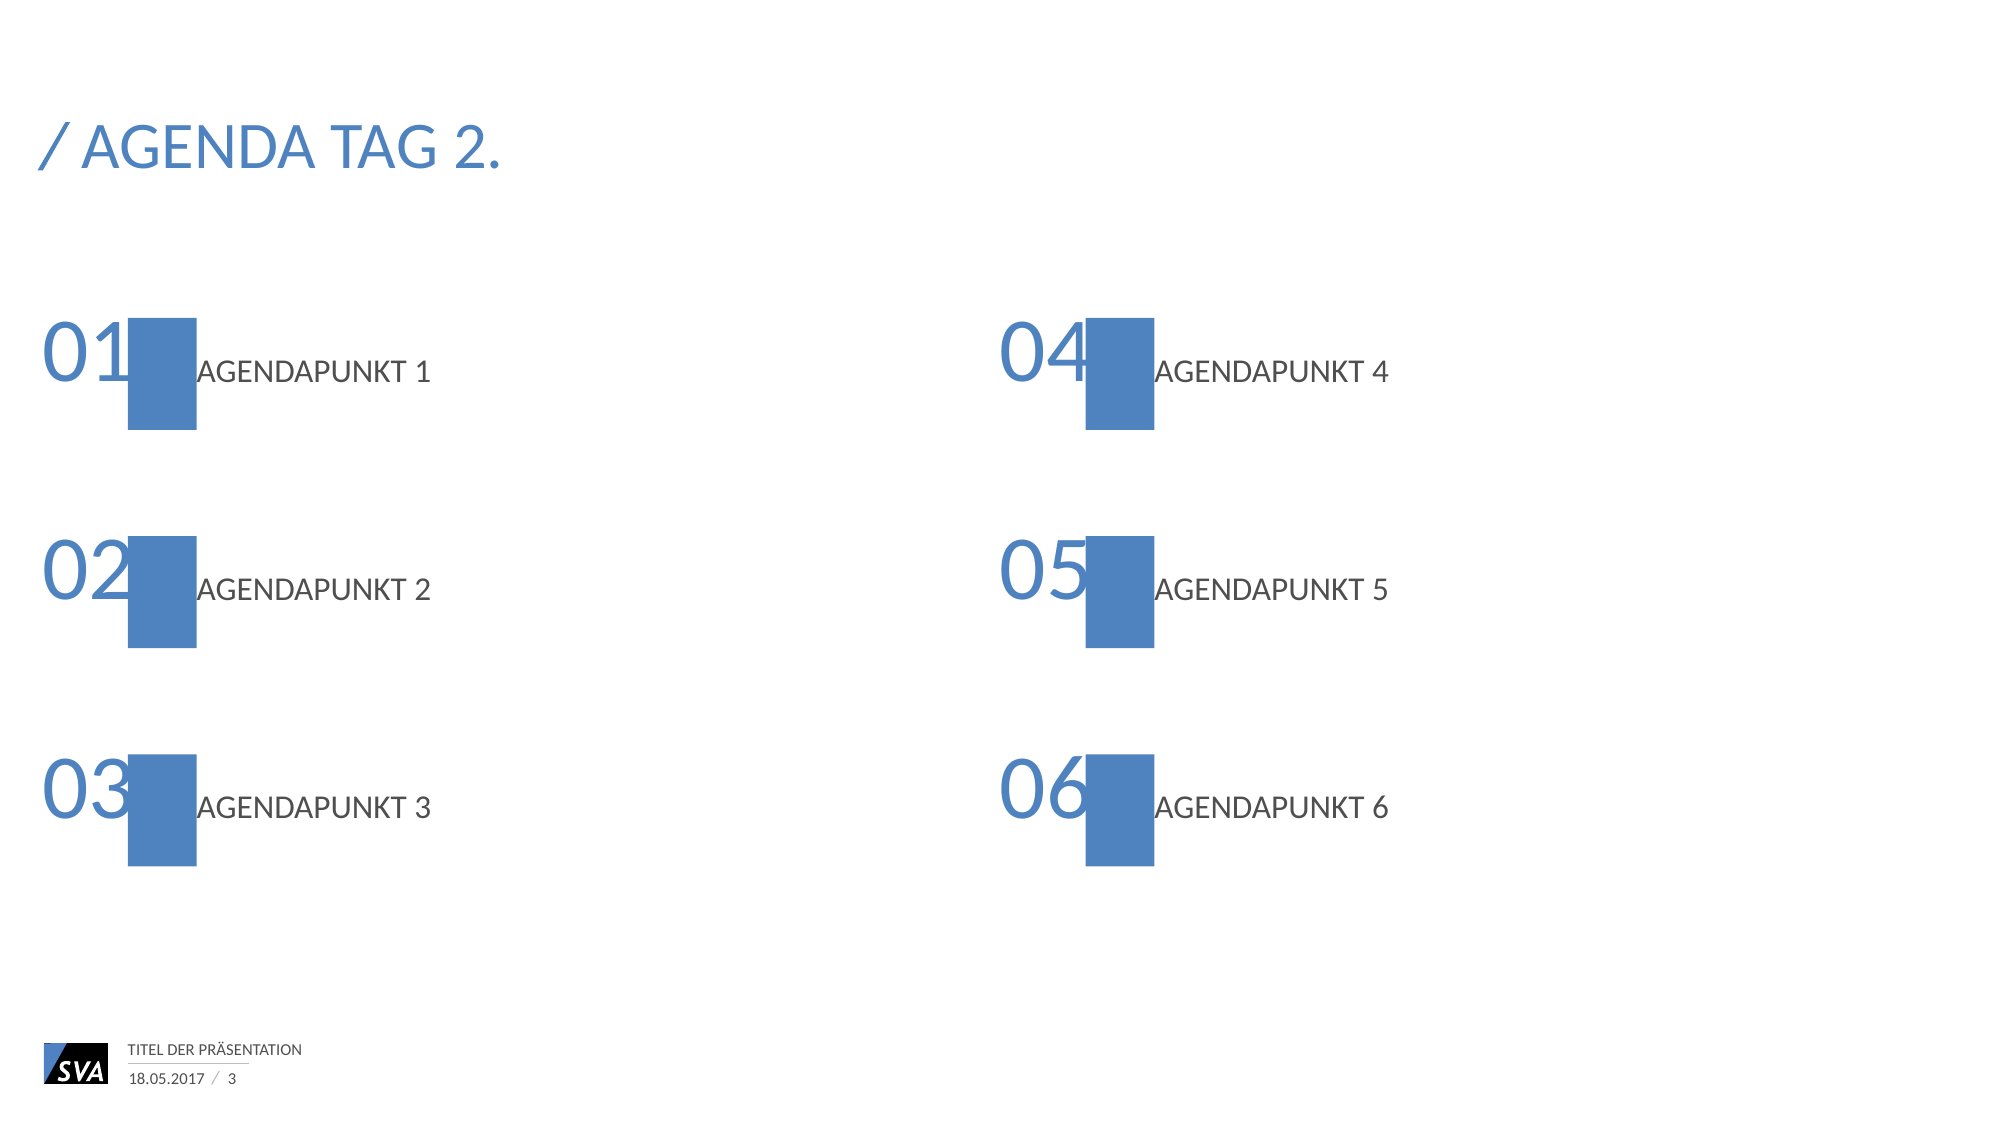

# Agenda Tag 2.
01
04

Agendapunkt 1
Agendapunkt 4
02
05

Agendapunkt 2
Agendapunkt 5

03
06

Agendapunkt 3
Agendapunkt 6

Titel der Präsentation
18.05.2017
3